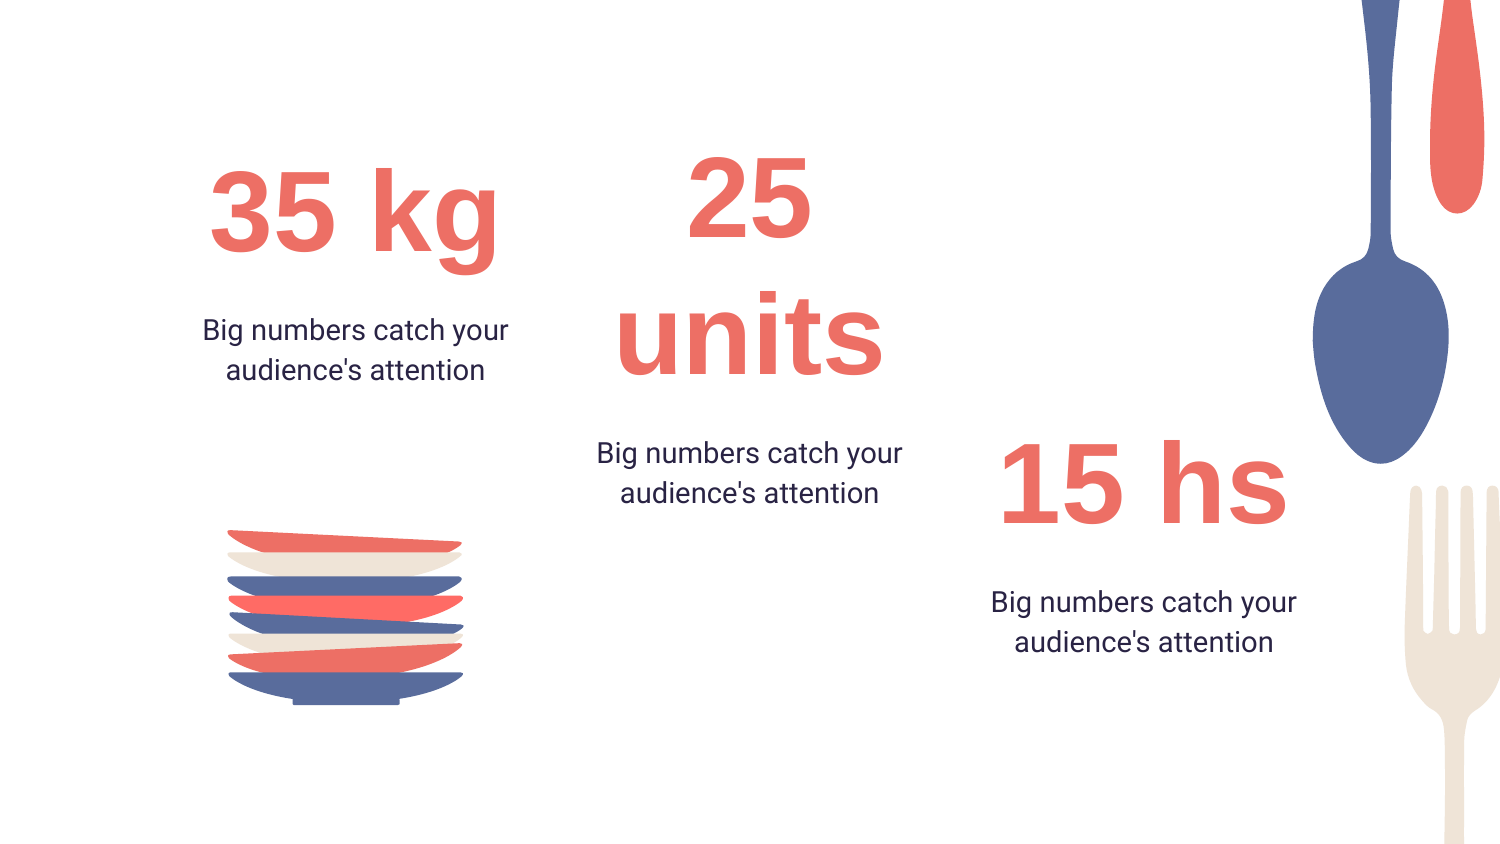

# 35 kg
25 units
Big numbers catch your audience's attention
15 hs
Big numbers catch your audience's attention

Big numbers catch your audience's attention